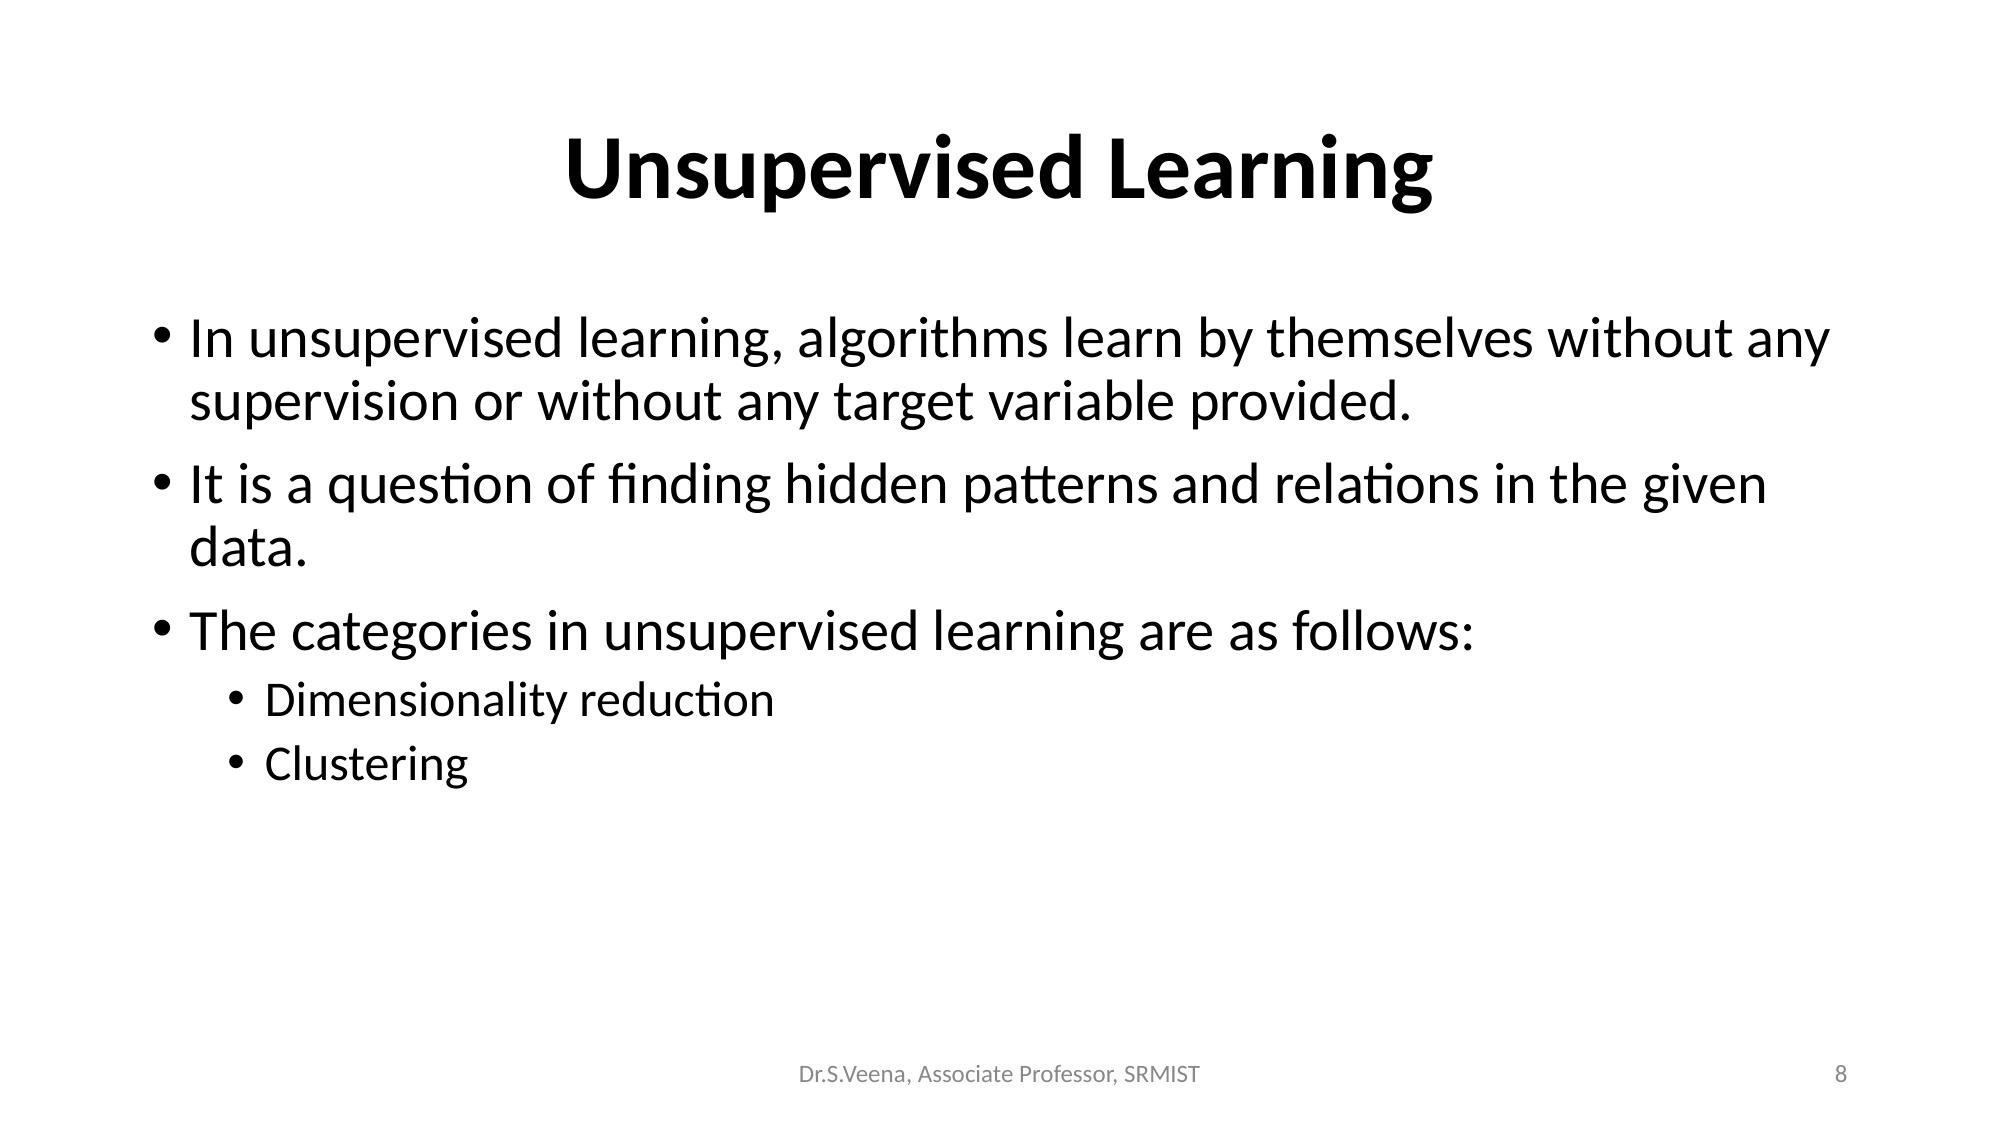

# Unsupervised Learning
In unsupervised learning, algorithms learn by themselves without any supervision or without any target variable provided.
It is a question of finding hidden patterns and relations in the given data.
The categories in unsupervised learning are as follows:
Dimensionality reduction
Clustering
Dr.S.Veena, Associate Professor, SRMIST
8